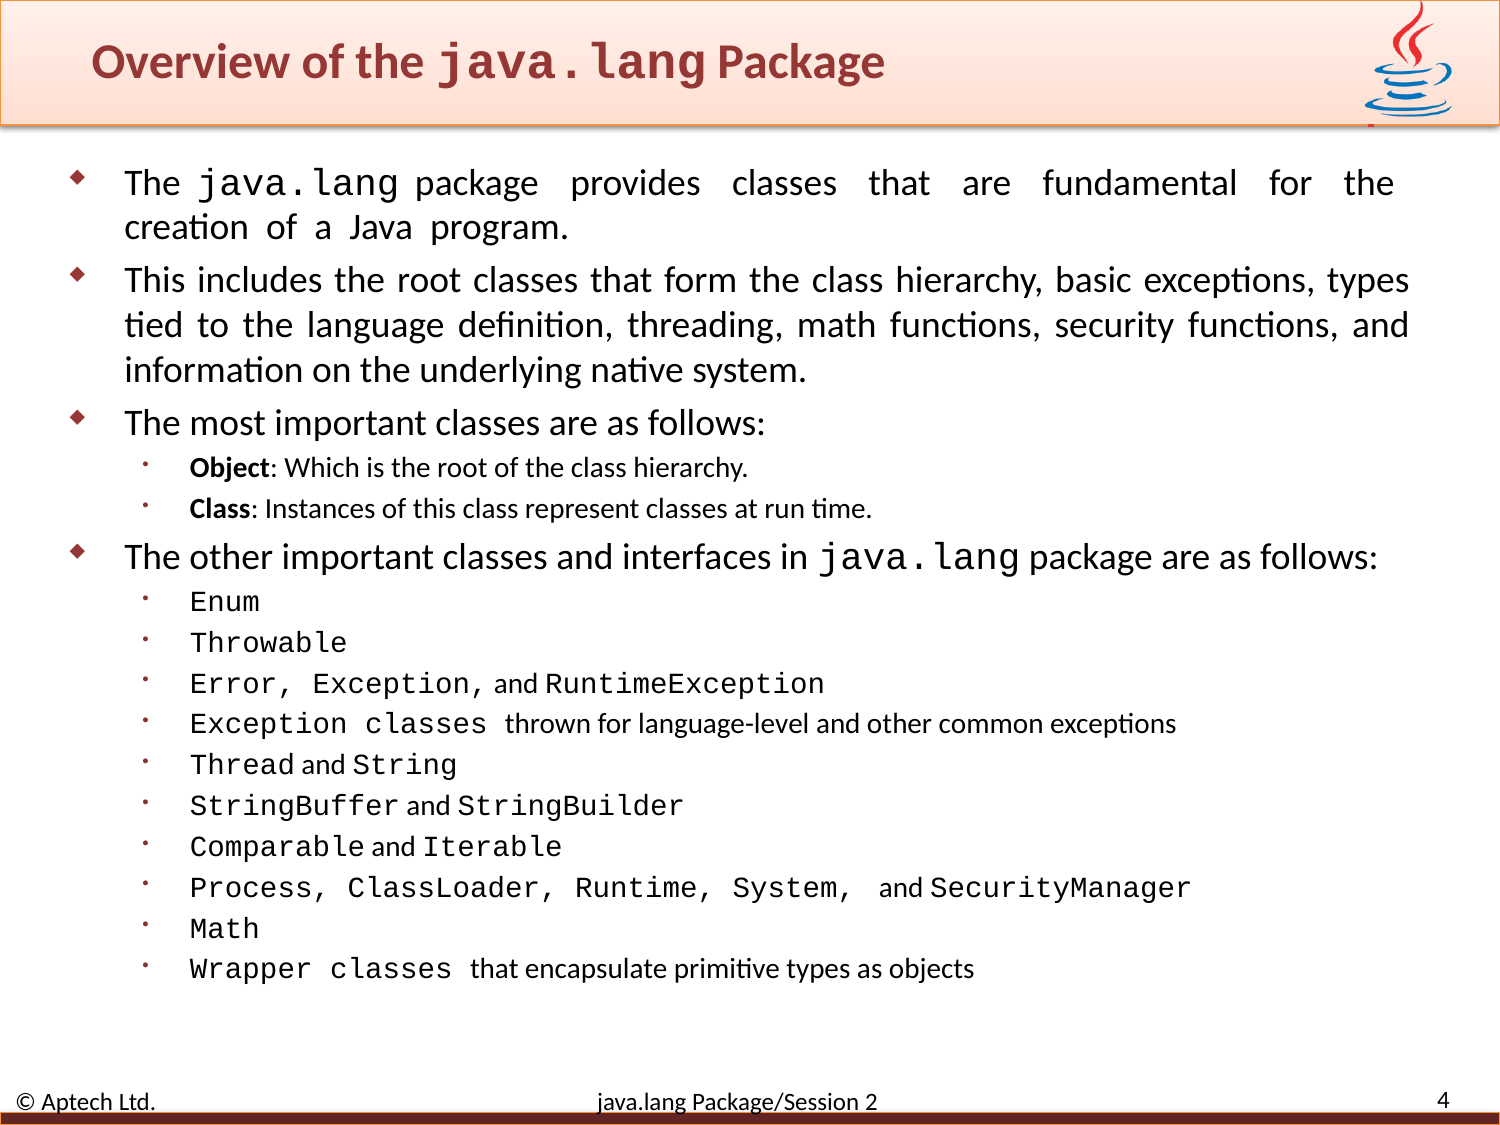

# Overview of the java.lang Package
The java.lang package  provides  classes  that  are  fundamental  for  the  creation  of  a  Java  program.
This includes the root classes that form the class hierarchy, basic exceptions, types tied to the language definition, threading, math functions, security functions, and information on the underlying native system.
The most important classes are as follows:
Object: Which is the root of the class hierarchy.
Class: Instances of this class represent classes at run time.
The other important classes and interfaces in java.lang package are as follows:
Enum
Throwable
Error, Exception, and RuntimeException
Exception classes thrown for language-level and other common exceptions
Thread and String
StringBuffer and StringBuilder
Comparable and Iterable
Process, ClassLoader, Runtime, System,  and SecurityManager
Math
Wrapper classes that encapsulate primitive types as objects
4
© Aptech Ltd.                                                                             java.lang Package/Session 2